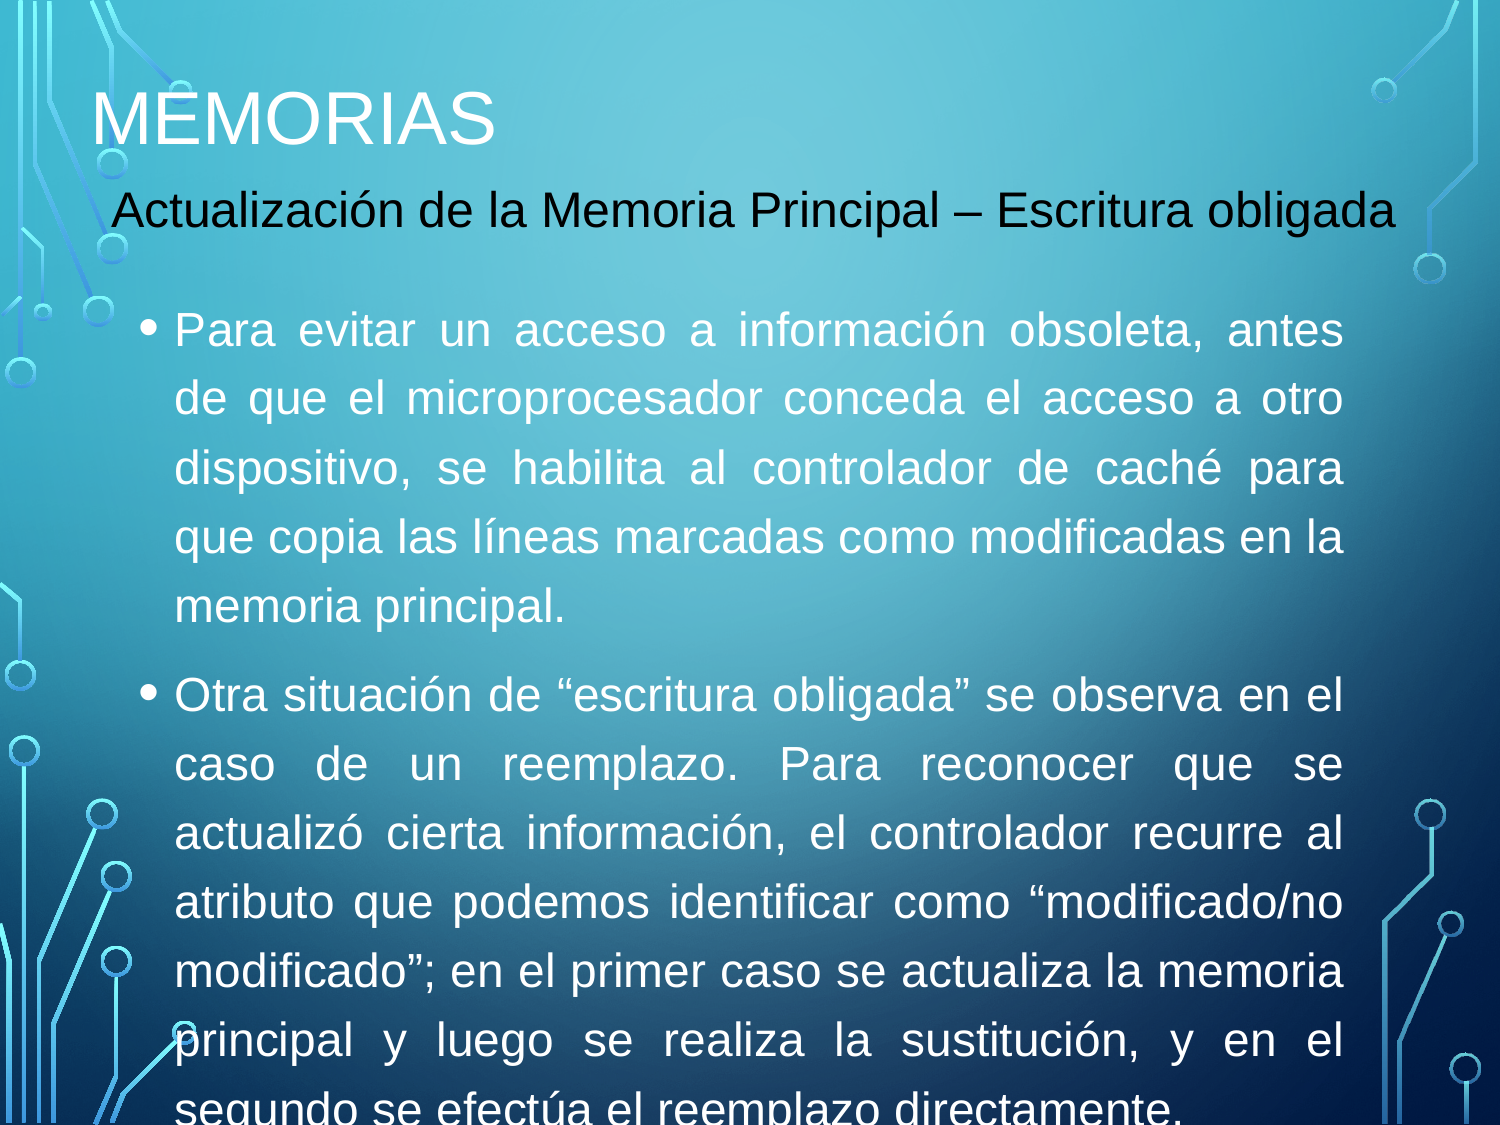

# Memorias
Actualización de la Memoria Principal – Escritura obligada
Para evitar un acceso a información obsoleta, antes de que el microprocesador conceda el acceso a otro dispositivo, se habilita al controlador de caché para que copia las líneas marcadas como modificadas en la memoria principal.
Otra situación de “escritura obligada” se observa en el caso de un reemplazo. Para reconocer que se actualizó cierta información, el controlador recurre al atributo que podemos identificar como “modificado/no modificado”; en el primer caso se actualiza la memoria principal y luego se realiza la sustitución, y en el segundo se efectúa el reemplazo directamente.